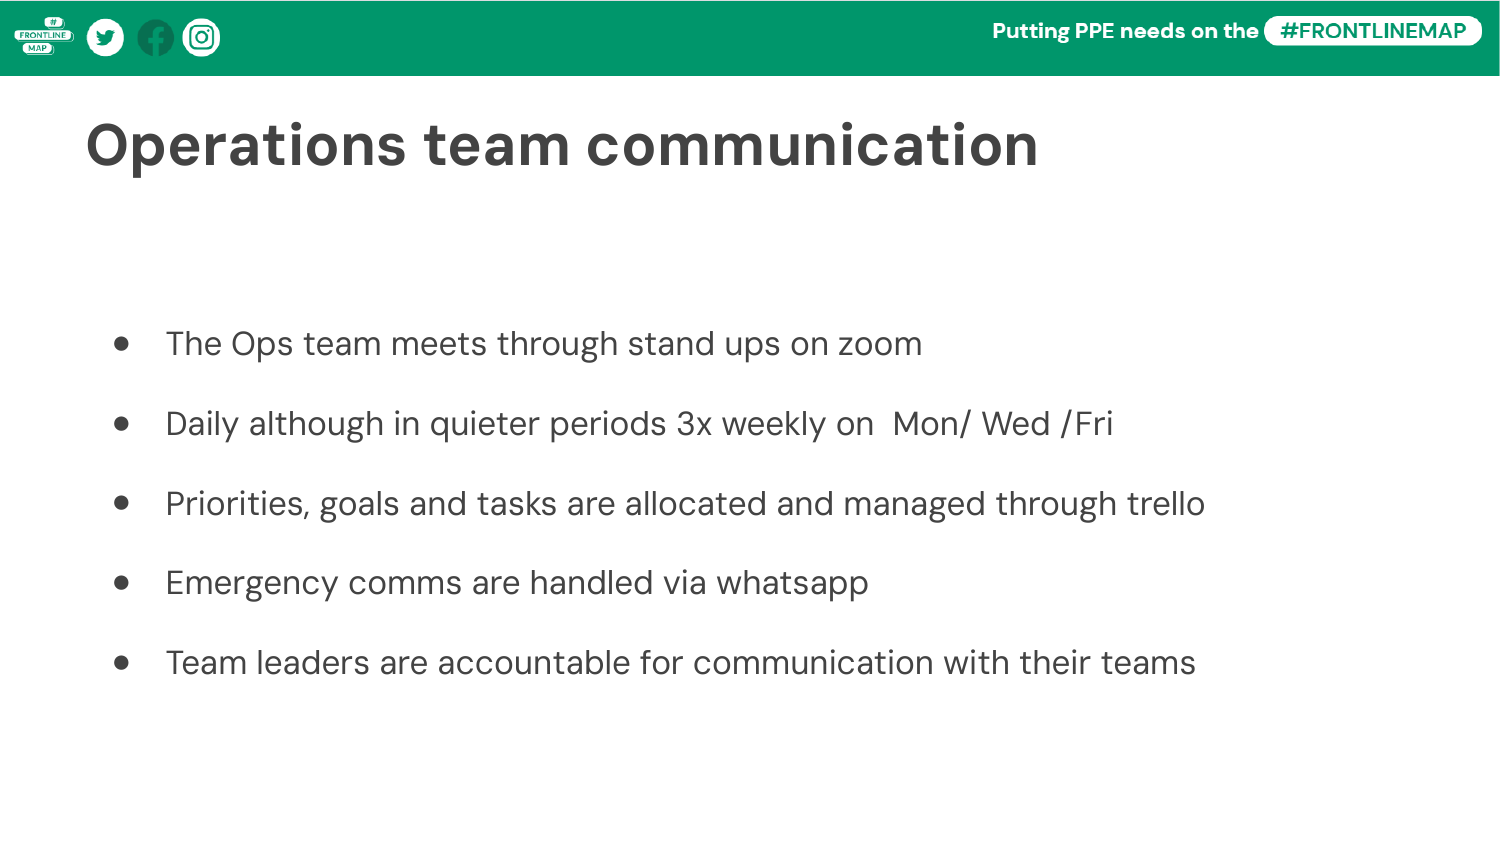

Operations team communication

The Ops team meets through stand ups on zoom

Daily although in quieter periods 3x weekly on  Mon/ Wed /Fri

Priorities, goals and tasks are allocated and managed through trello

Emergency comms are handled via whatsapp

Team leaders are accountable for communication with their teams